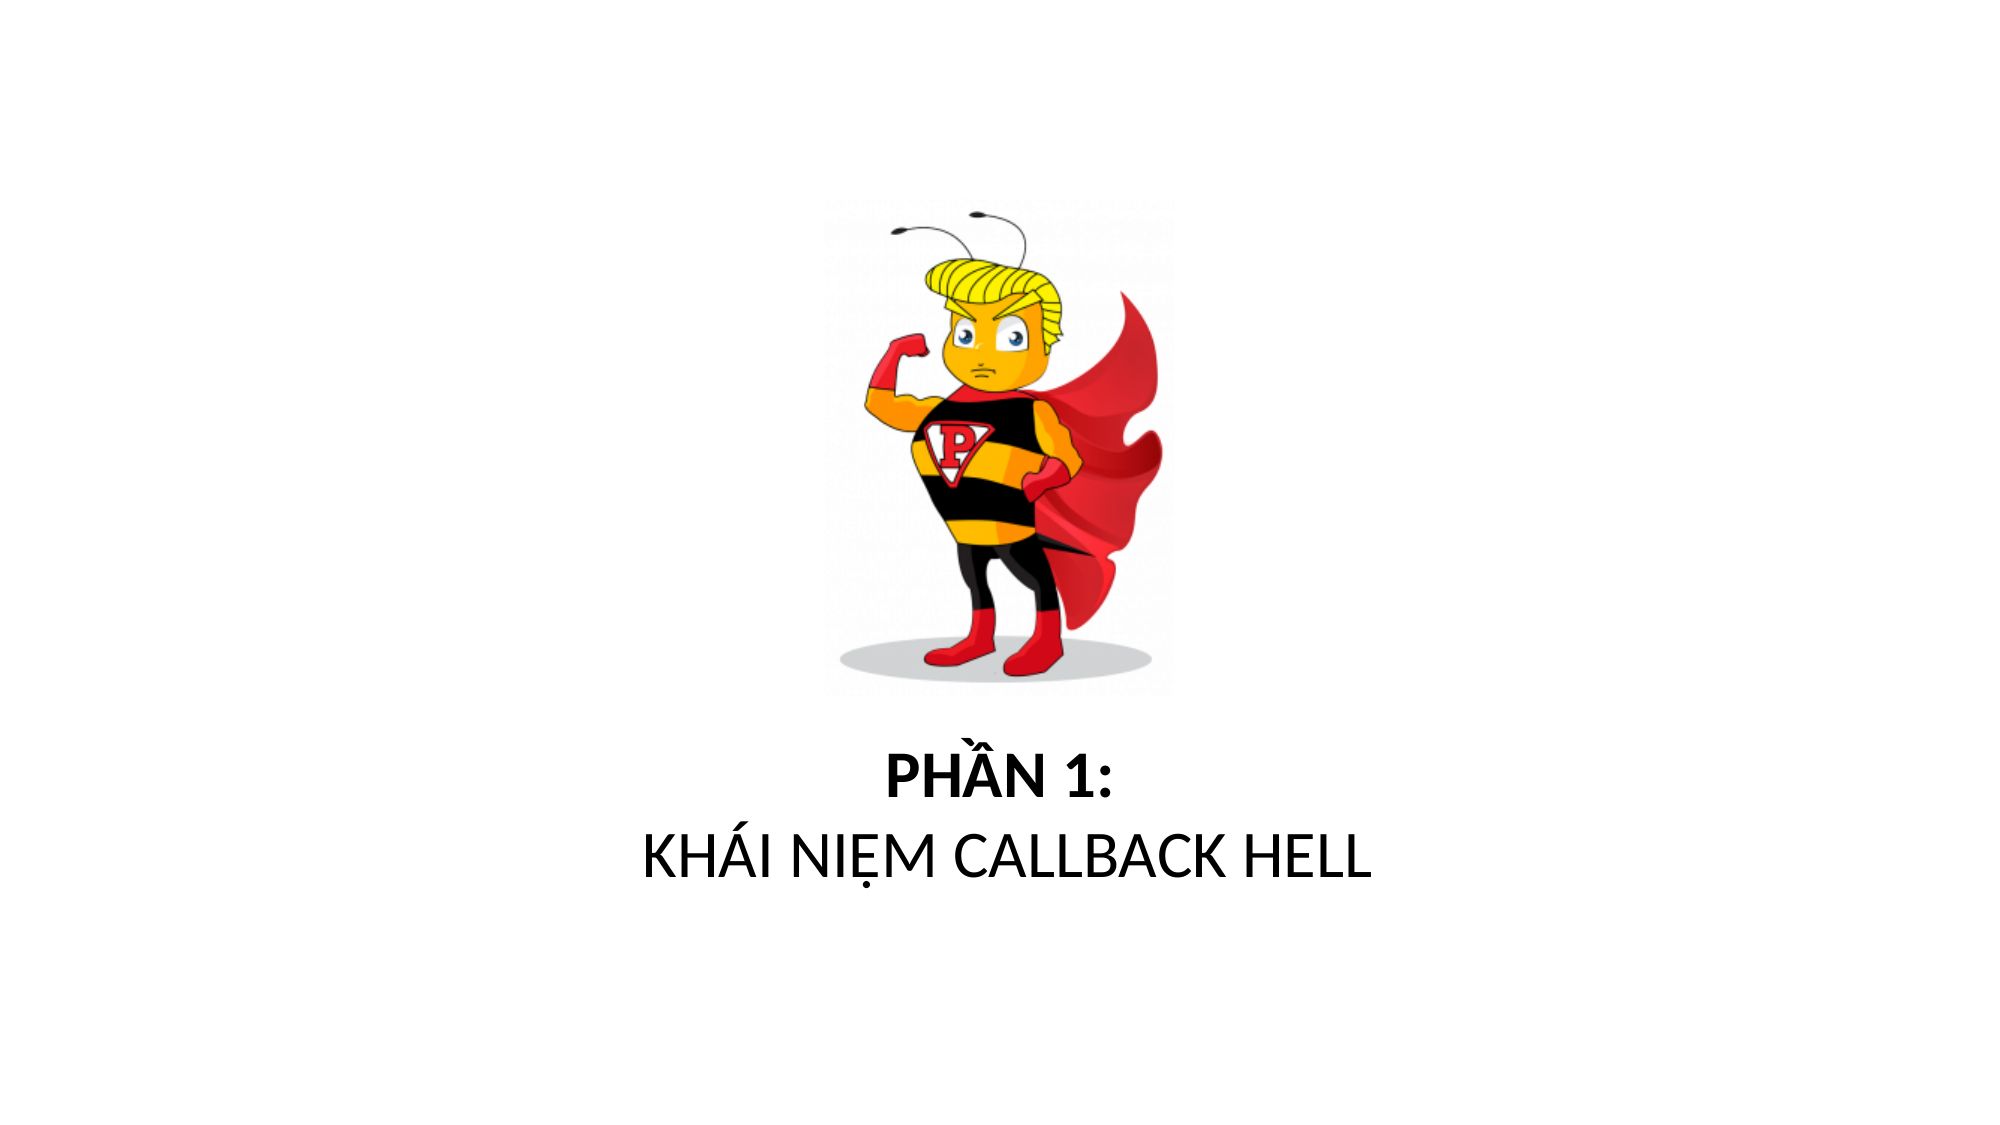

# PHẦN 1: KHÁI NIỆM CALLBACK HELL